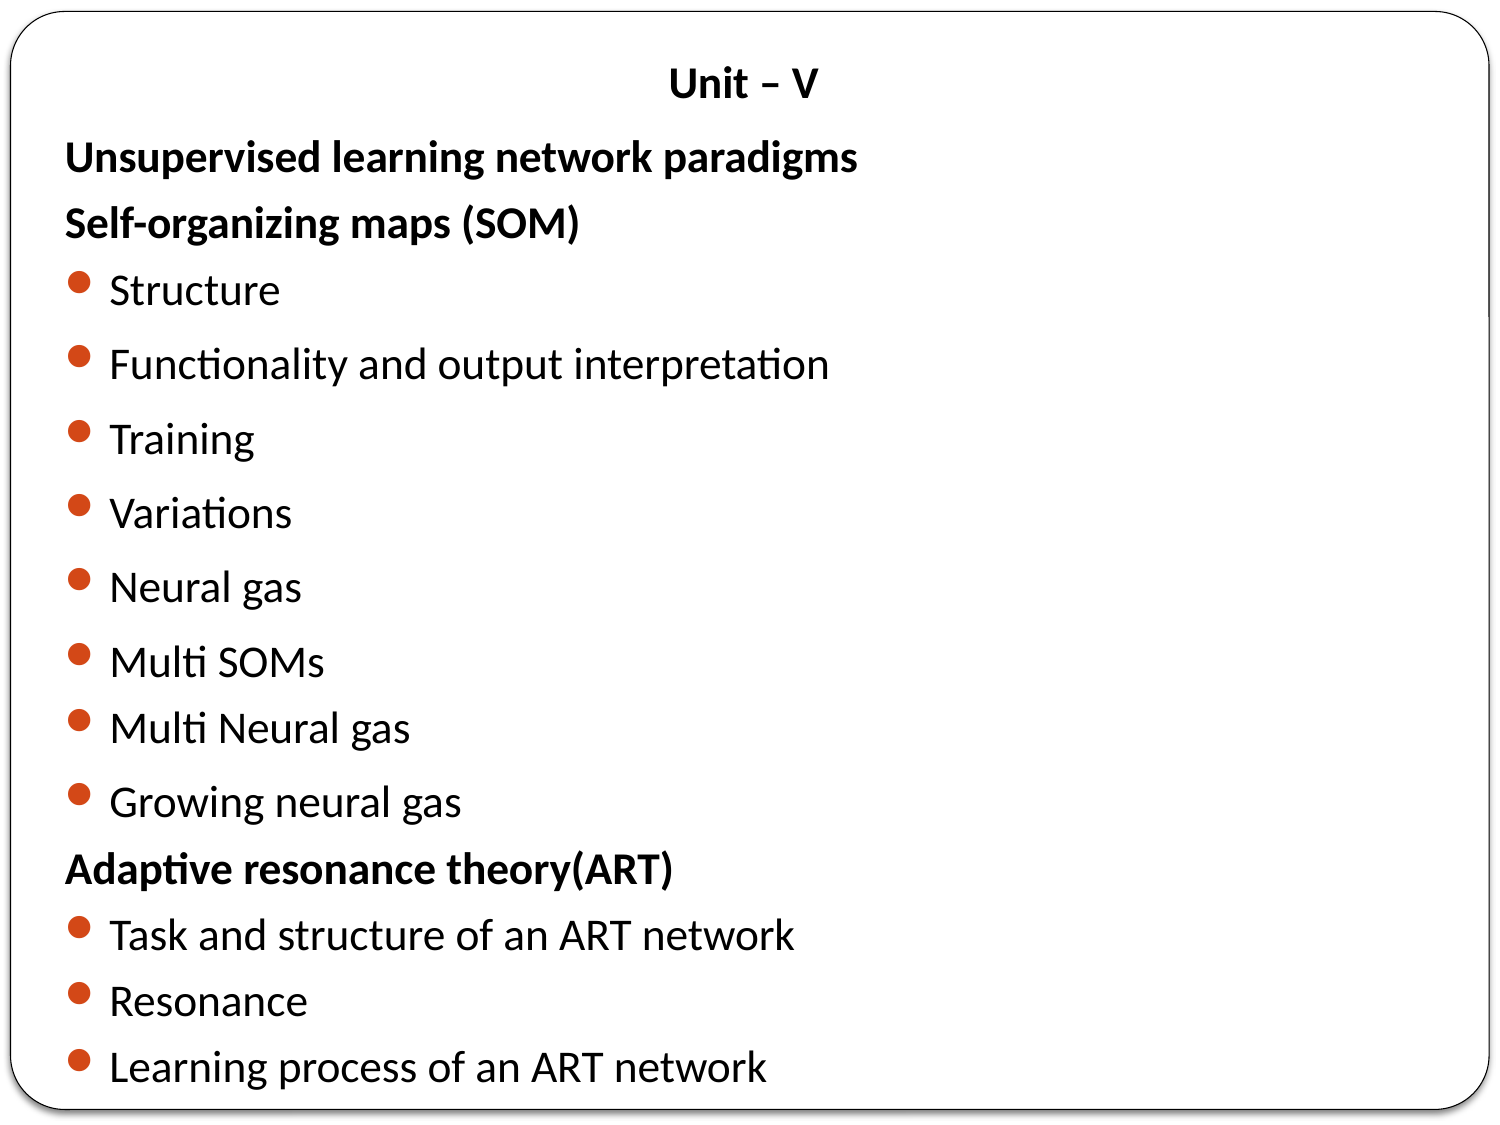

Unit – V
Unsupervised learning network paradigms
Self-organizing maps (SOM)
Structure
Functionality and output interpretation
Training
Variations
Neural gas
Multi SOMs
Multi Neural gas
Growing neural gas
Adaptive resonance theory(ART)
Task and structure of an ART network
Resonance
Learning process of an ART network